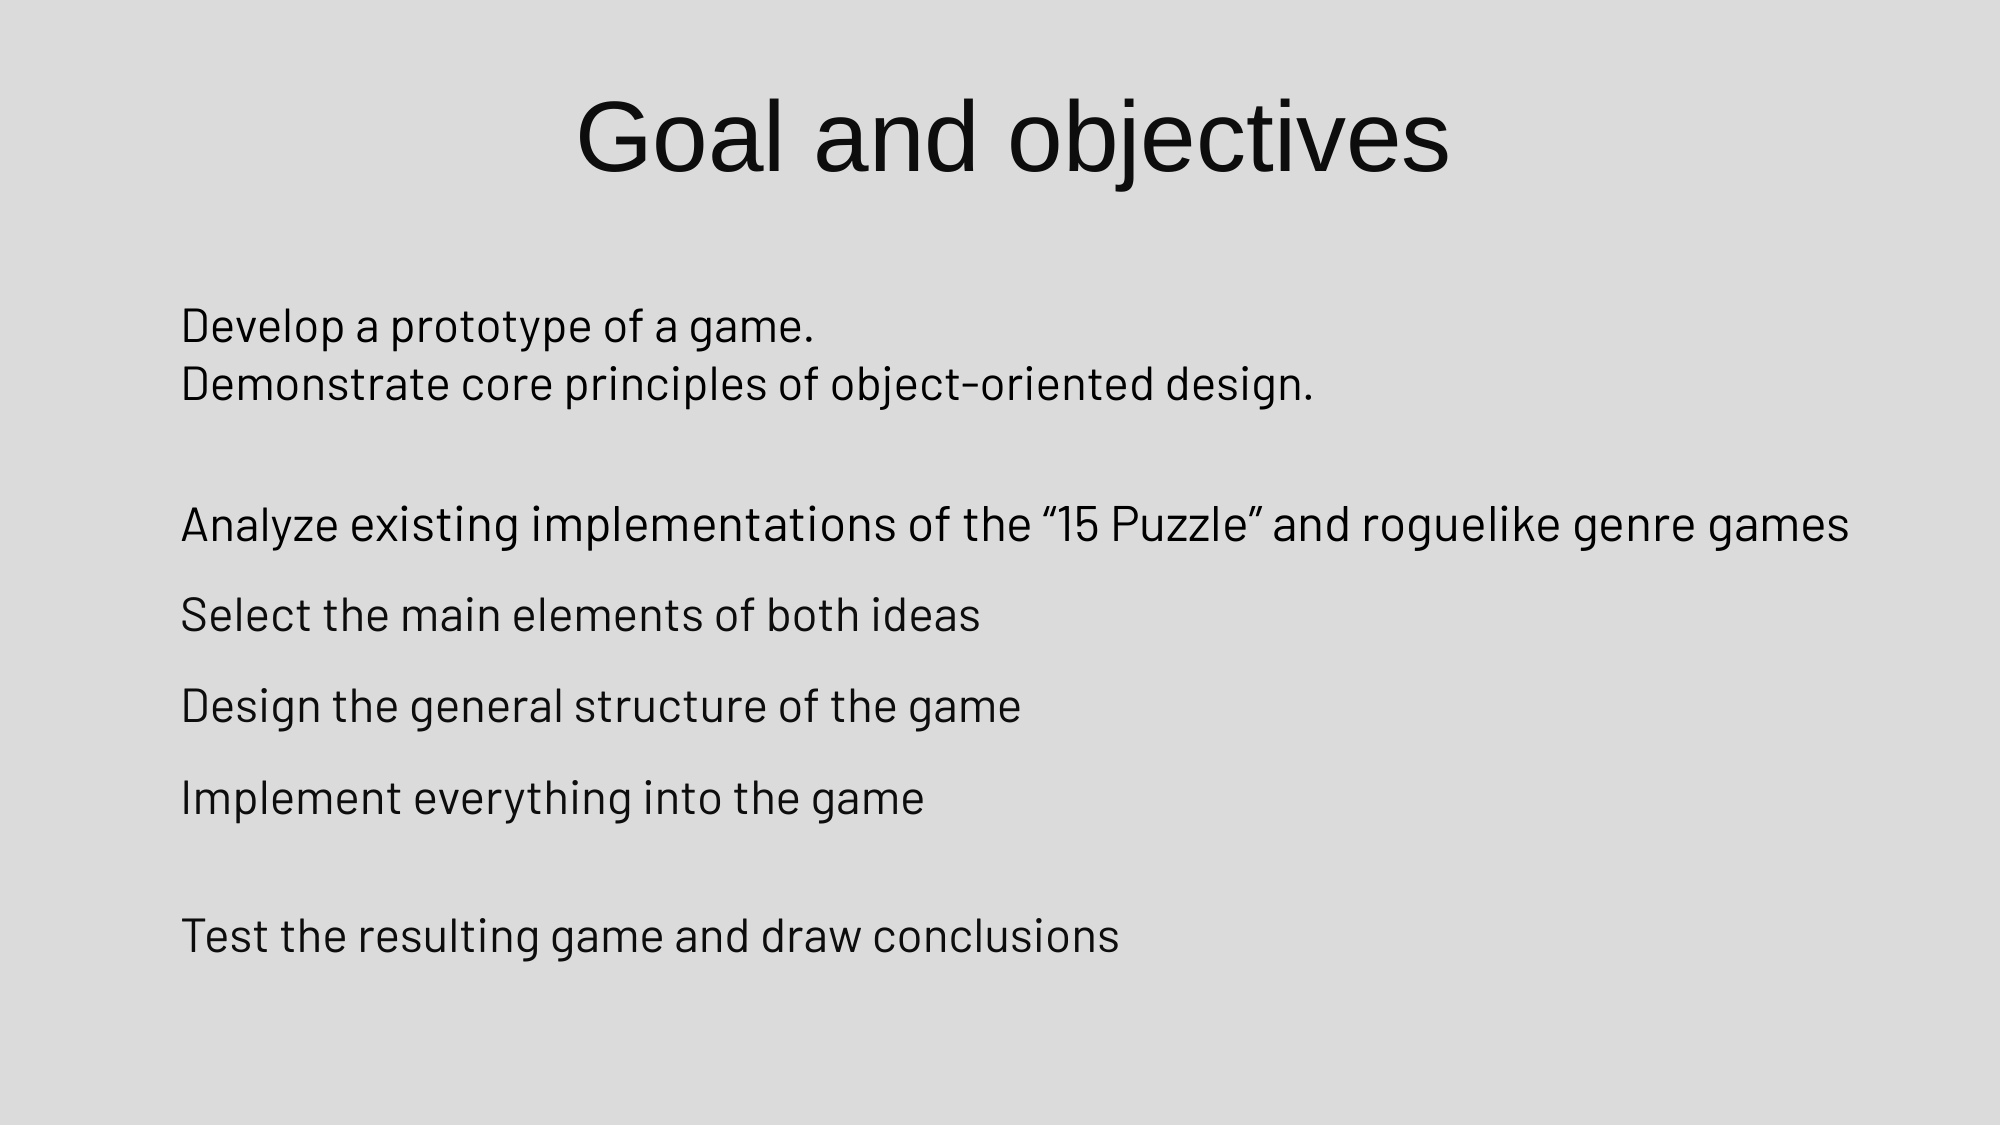

Goal and objectives
Develop a prototype of a game.
Demonstrate core principles of object-oriented design.
Analyze existing implementations of the “15 Puzzle” and roguelike genre games
Select the main elements of both ideas
Design the general structure of the game
Implement everything into the game
Test the resulting game and draw conclusions